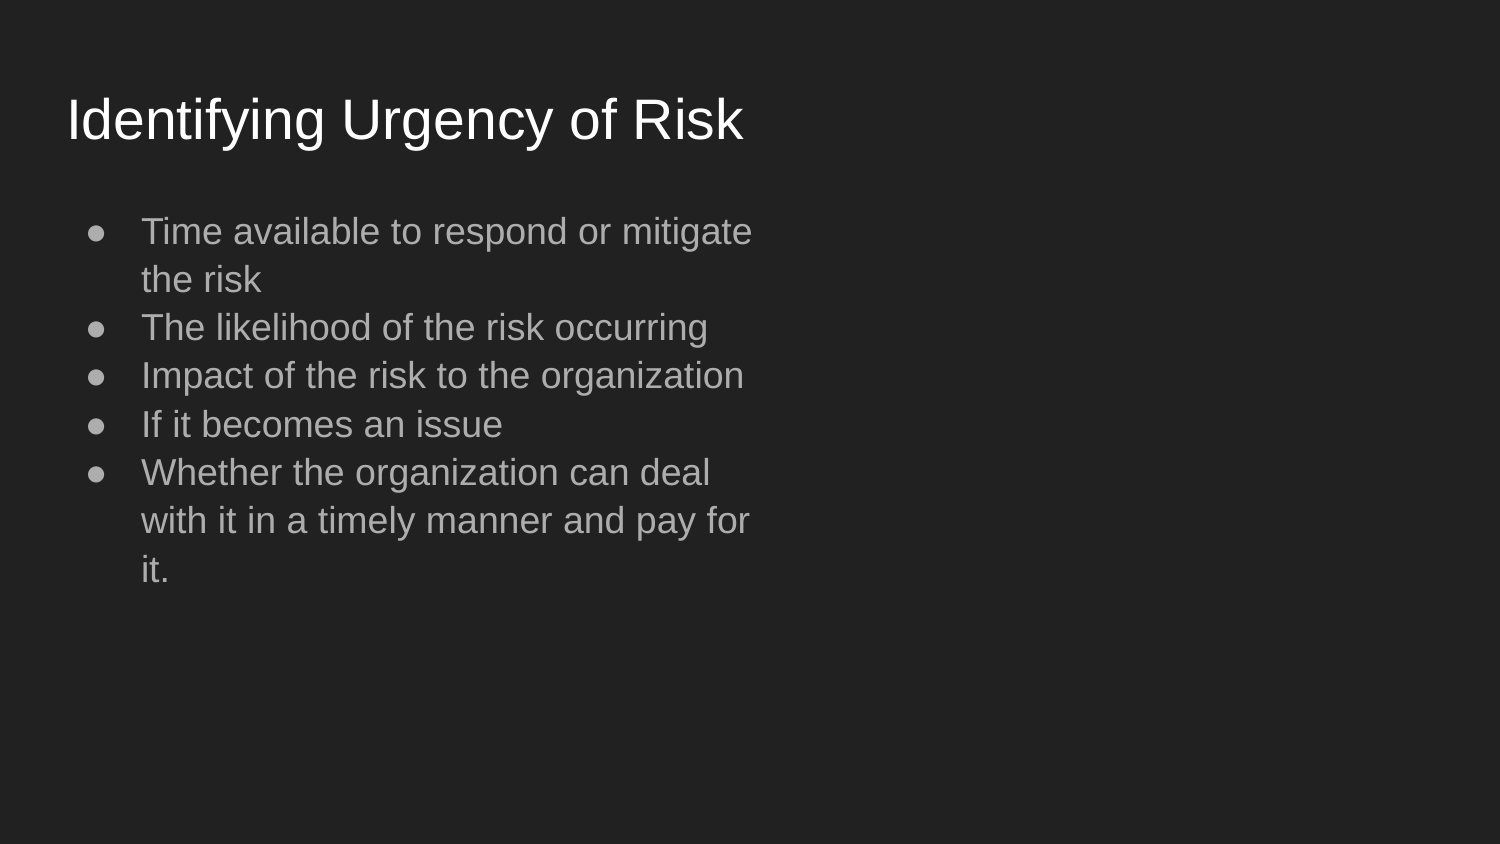

# Identifying Urgency of Risk
Time available to respond or mitigate the risk
The likelihood of the risk occurring
Impact of the risk to the organization
If it becomes an issue
Whether the organization can deal with it in a timely manner and pay for it.